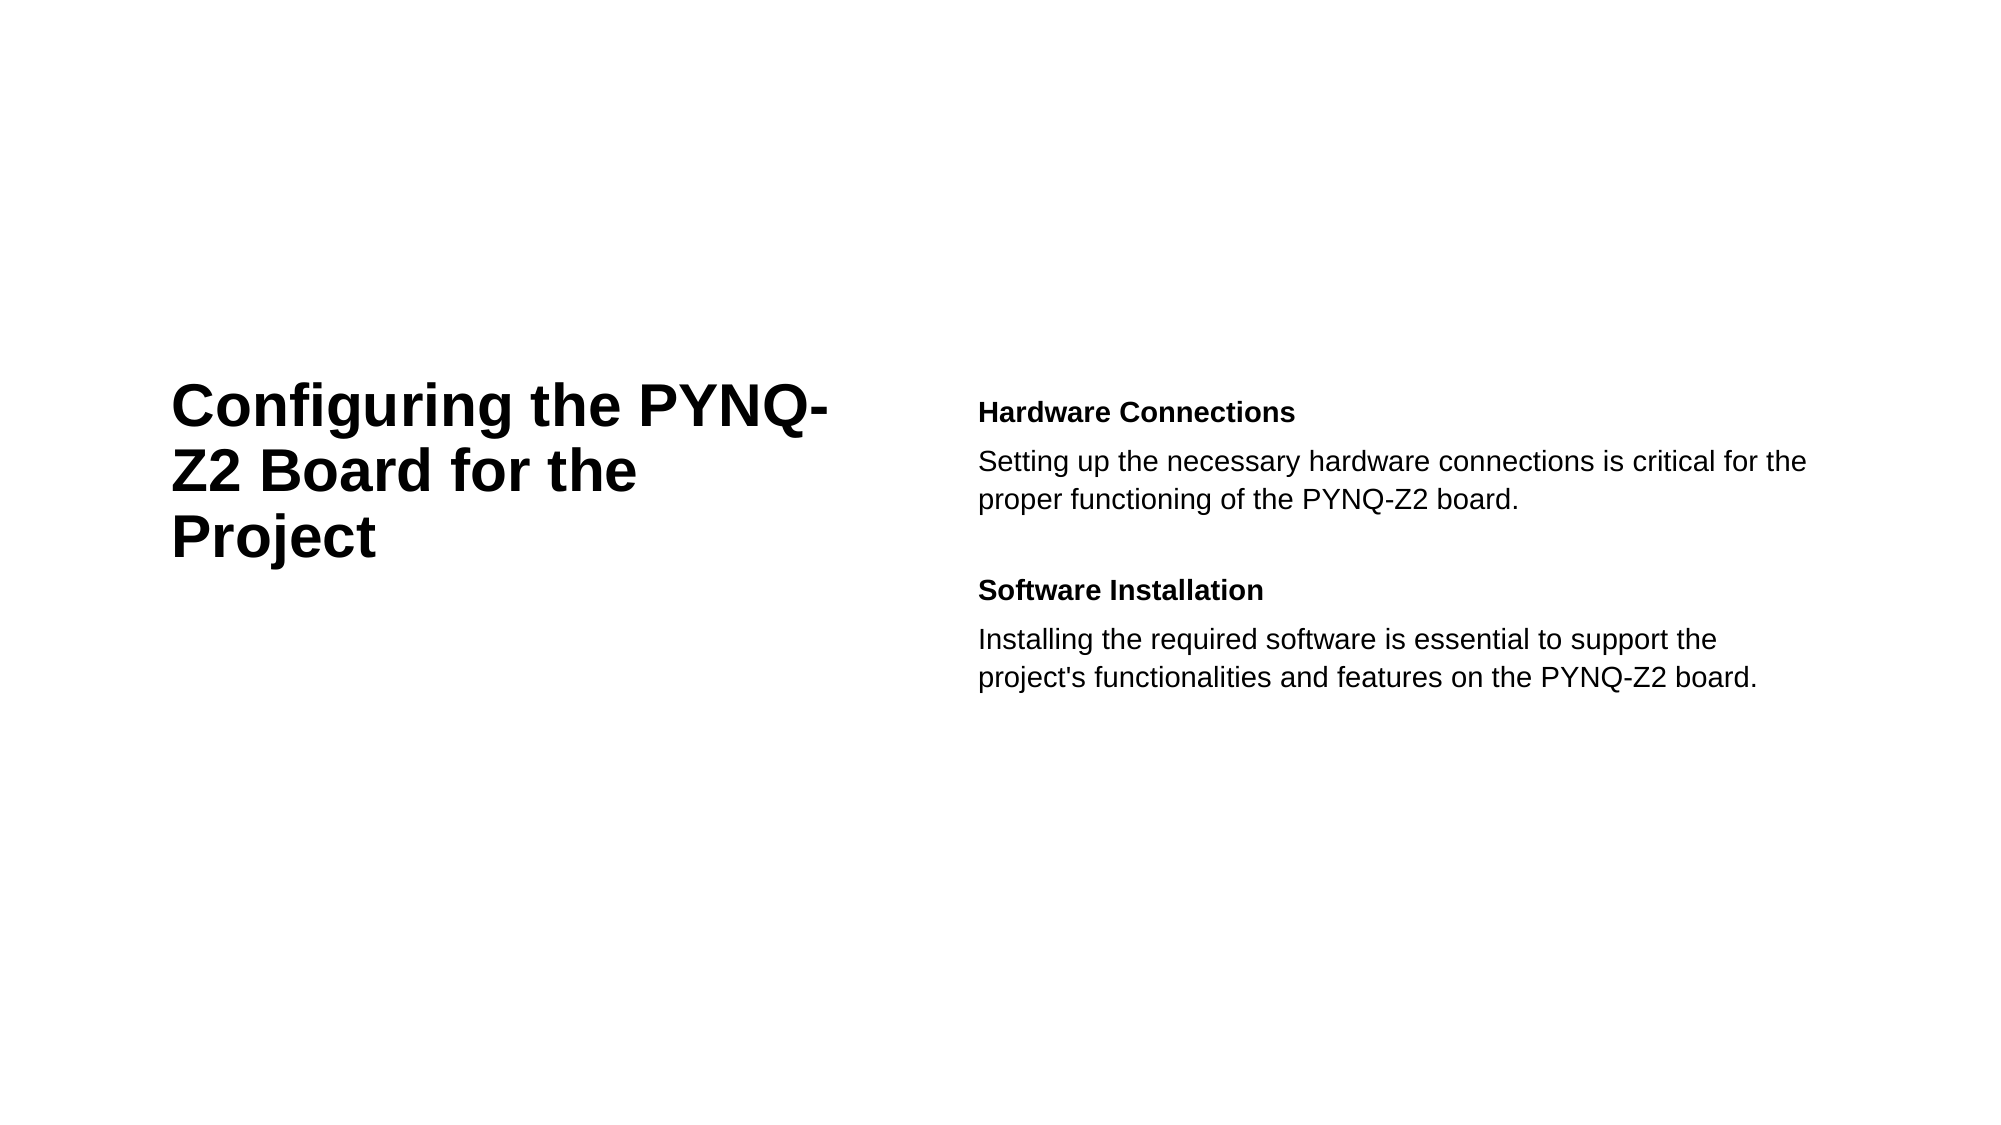

# Configuring the PYNQ-Z2 Board for the Project
Hardware Connections
Setting up the necessary hardware connections is critical for the proper functioning of the PYNQ-Z2 board.
Software Installation
Installing the required software is essential to support the project's functionalities and features on the PYNQ-Z2 board.